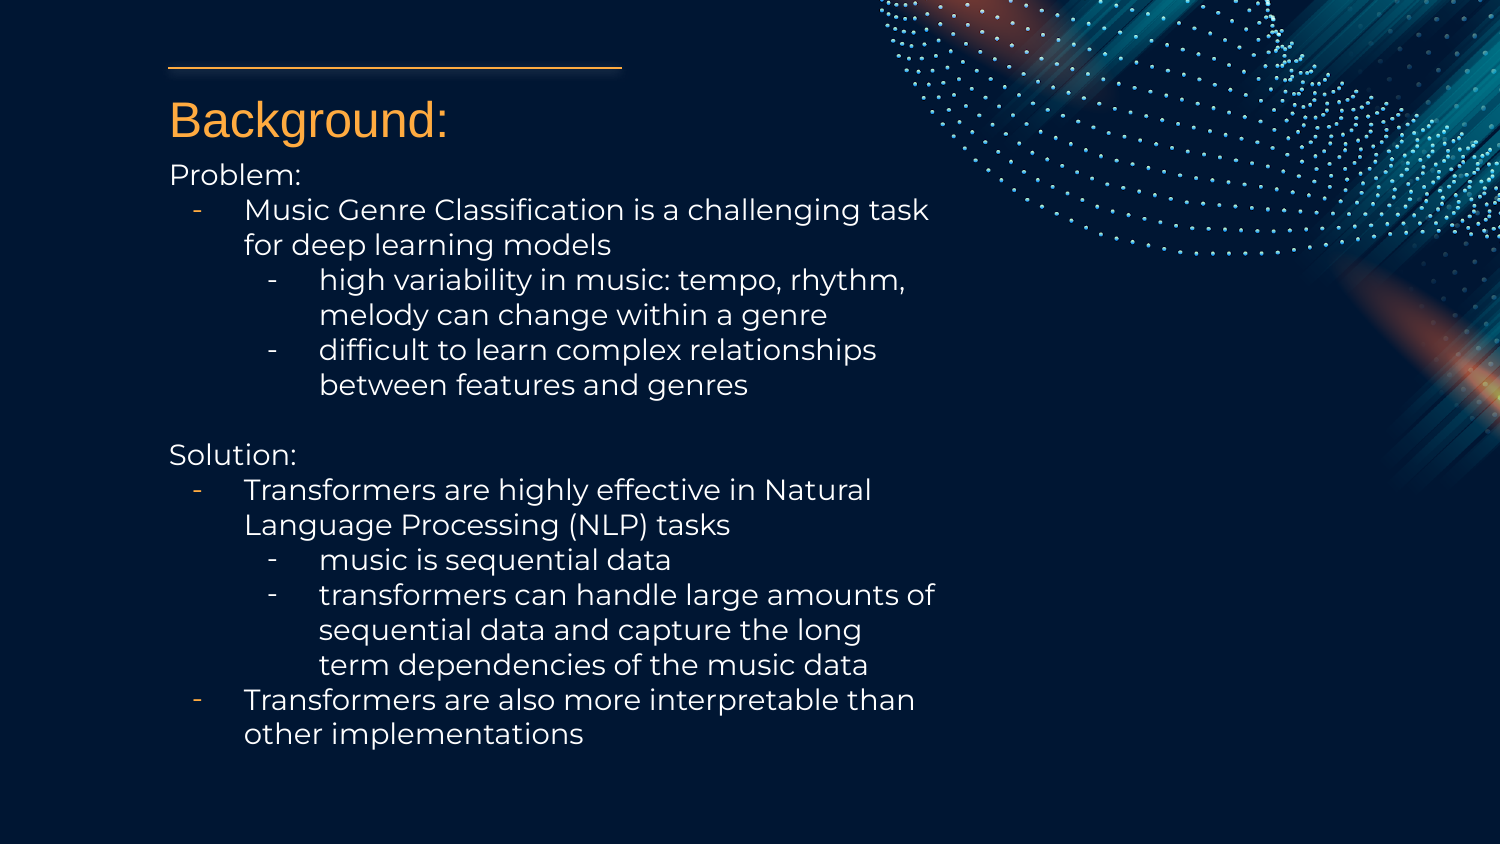

Background:
# Problem:
Music Genre Classification is a challenging task for deep learning models
high variability in music: tempo, rhythm, melody can change within a genre
difficult to learn complex relationships between features and genres

Solution:
Transformers are highly effective in Natural Language Processing (NLP) tasks
music is sequential data
transformers can handle large amounts of sequential data and capture the long term dependencies of the music data
Transformers are also more interpretable than other implementations